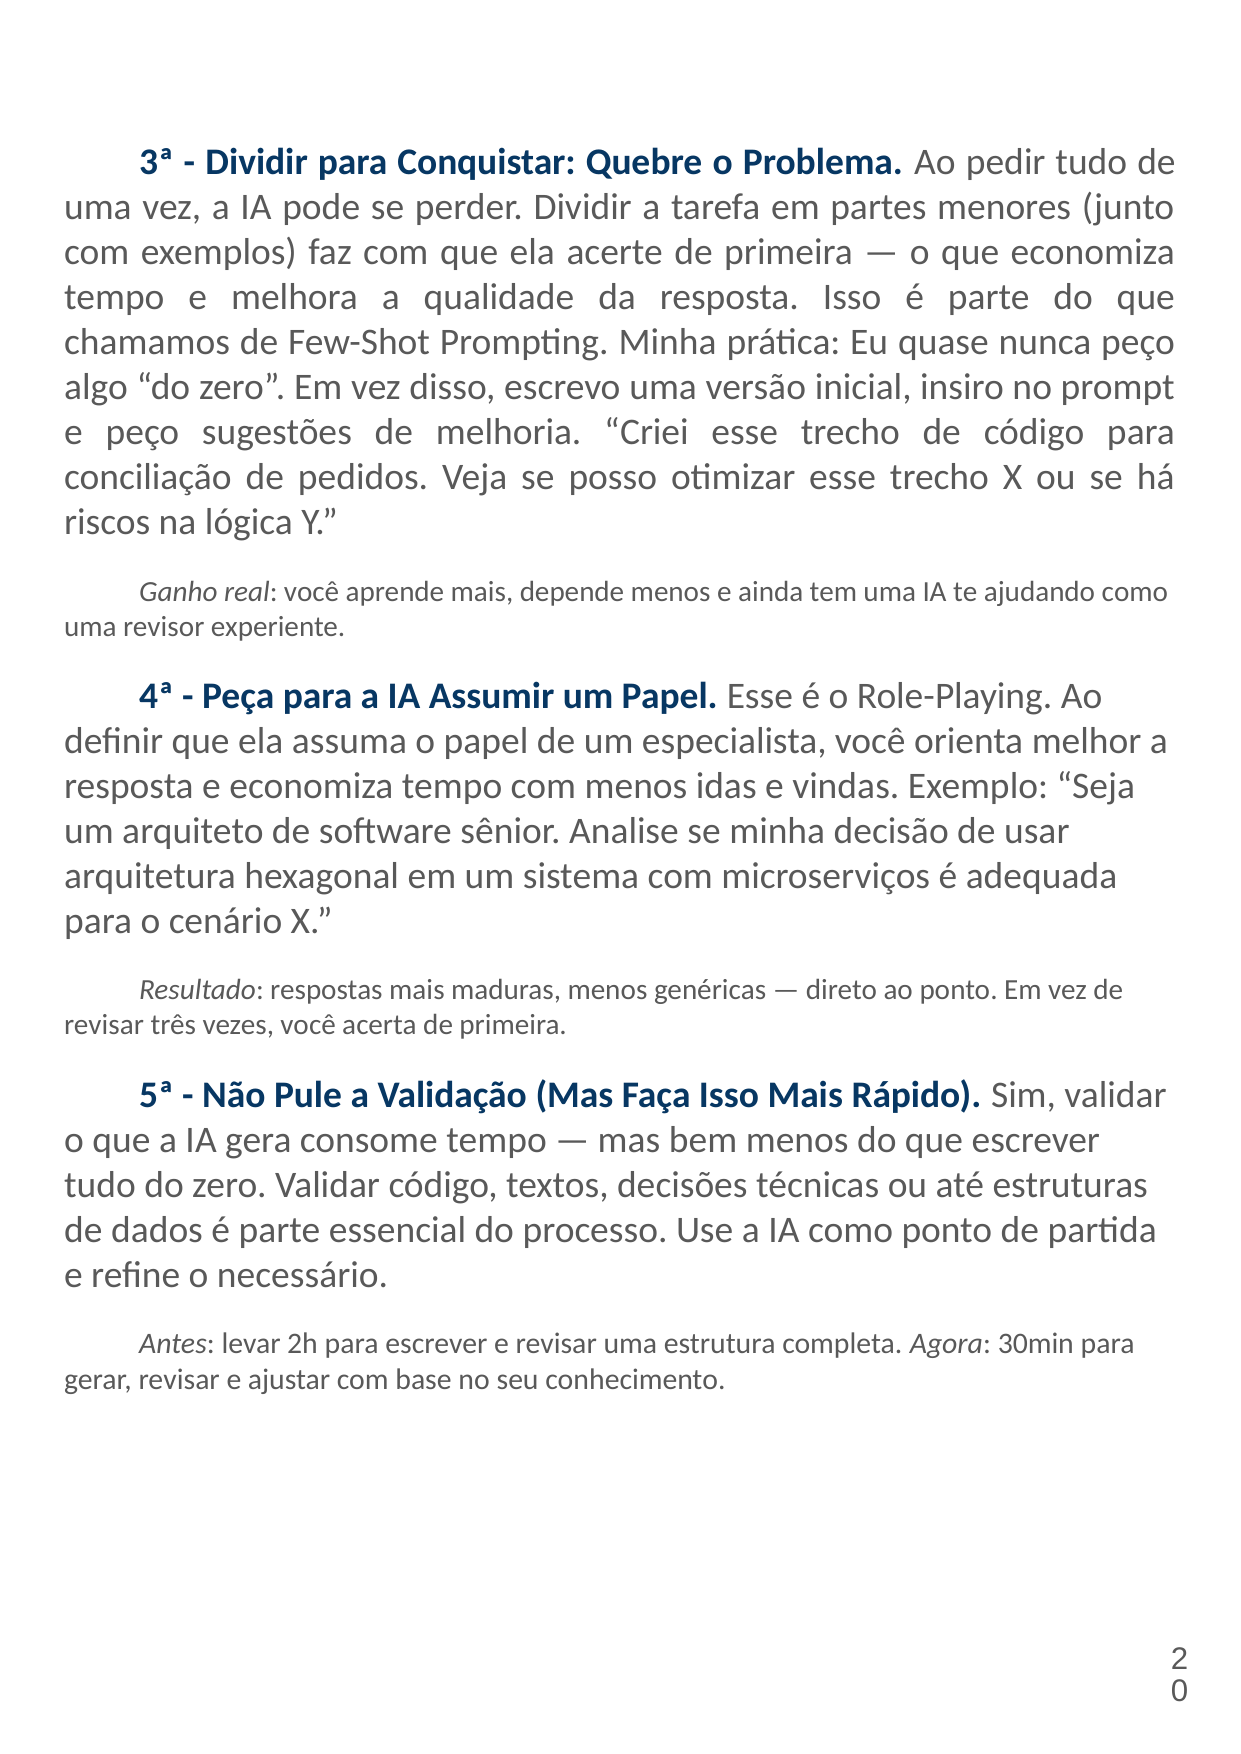

3ª - Dividir para Conquistar: Quebre o Problema. Ao pedir tudo de uma vez, a IA pode se perder. Dividir a tarefa em partes menores (junto com exemplos) faz com que ela acerte de primeira — o que economiza tempo e melhora a qualidade da resposta. Isso é parte do que chamamos de Few-Shot Prompting. Minha prática: Eu quase nunca peço algo “do zero”. Em vez disso, escrevo uma versão inicial, insiro no prompt e peço sugestões de melhoria. “Criei esse trecho de código para conciliação de pedidos. Veja se posso otimizar esse trecho X ou se há riscos na lógica Y.”
Ganho real: você aprende mais, depende menos e ainda tem uma IA te ajudando como uma revisor experiente.
4ª - Peça para a IA Assumir um Papel. Esse é o Role-Playing. Ao definir que ela assuma o papel de um especialista, você orienta melhor a resposta e economiza tempo com menos idas e vindas. Exemplo: “Seja um arquiteto de software sênior. Analise se minha decisão de usar arquitetura hexagonal em um sistema com microserviços é adequada para o cenário X.”
Resultado: respostas mais maduras, menos genéricas — direto ao ponto. Em vez de revisar três vezes, você acerta de primeira.
5ª - Não Pule a Validação (Mas Faça Isso Mais Rápido). Sim, validar o que a IA gera consome tempo — mas bem menos do que escrever tudo do zero. Validar código, textos, decisões técnicas ou até estruturas de dados é parte essencial do processo. Use a IA como ponto de partida e refine o necessário.
Antes: levar 2h para escrever e revisar uma estrutura completa. Agora: 30min para gerar, revisar e ajustar com base no seu conhecimento.

20